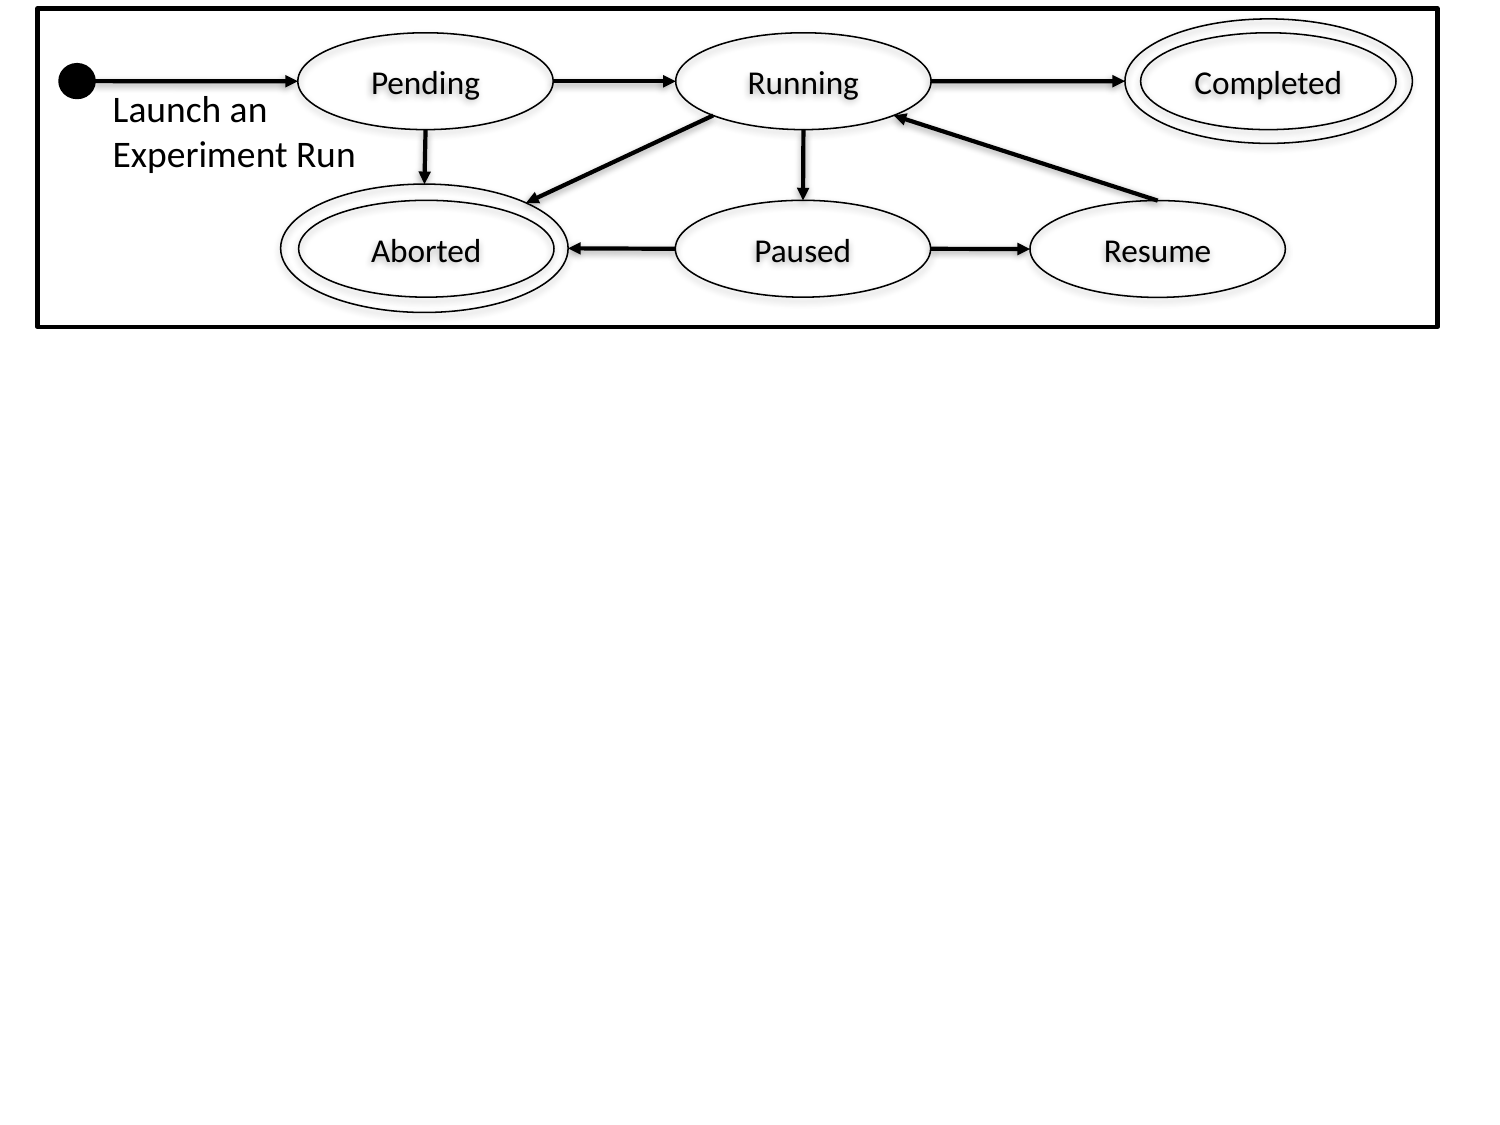

Pending
Running
Completed

Launch an
Experiment Run

Aborted
Paused
Resume